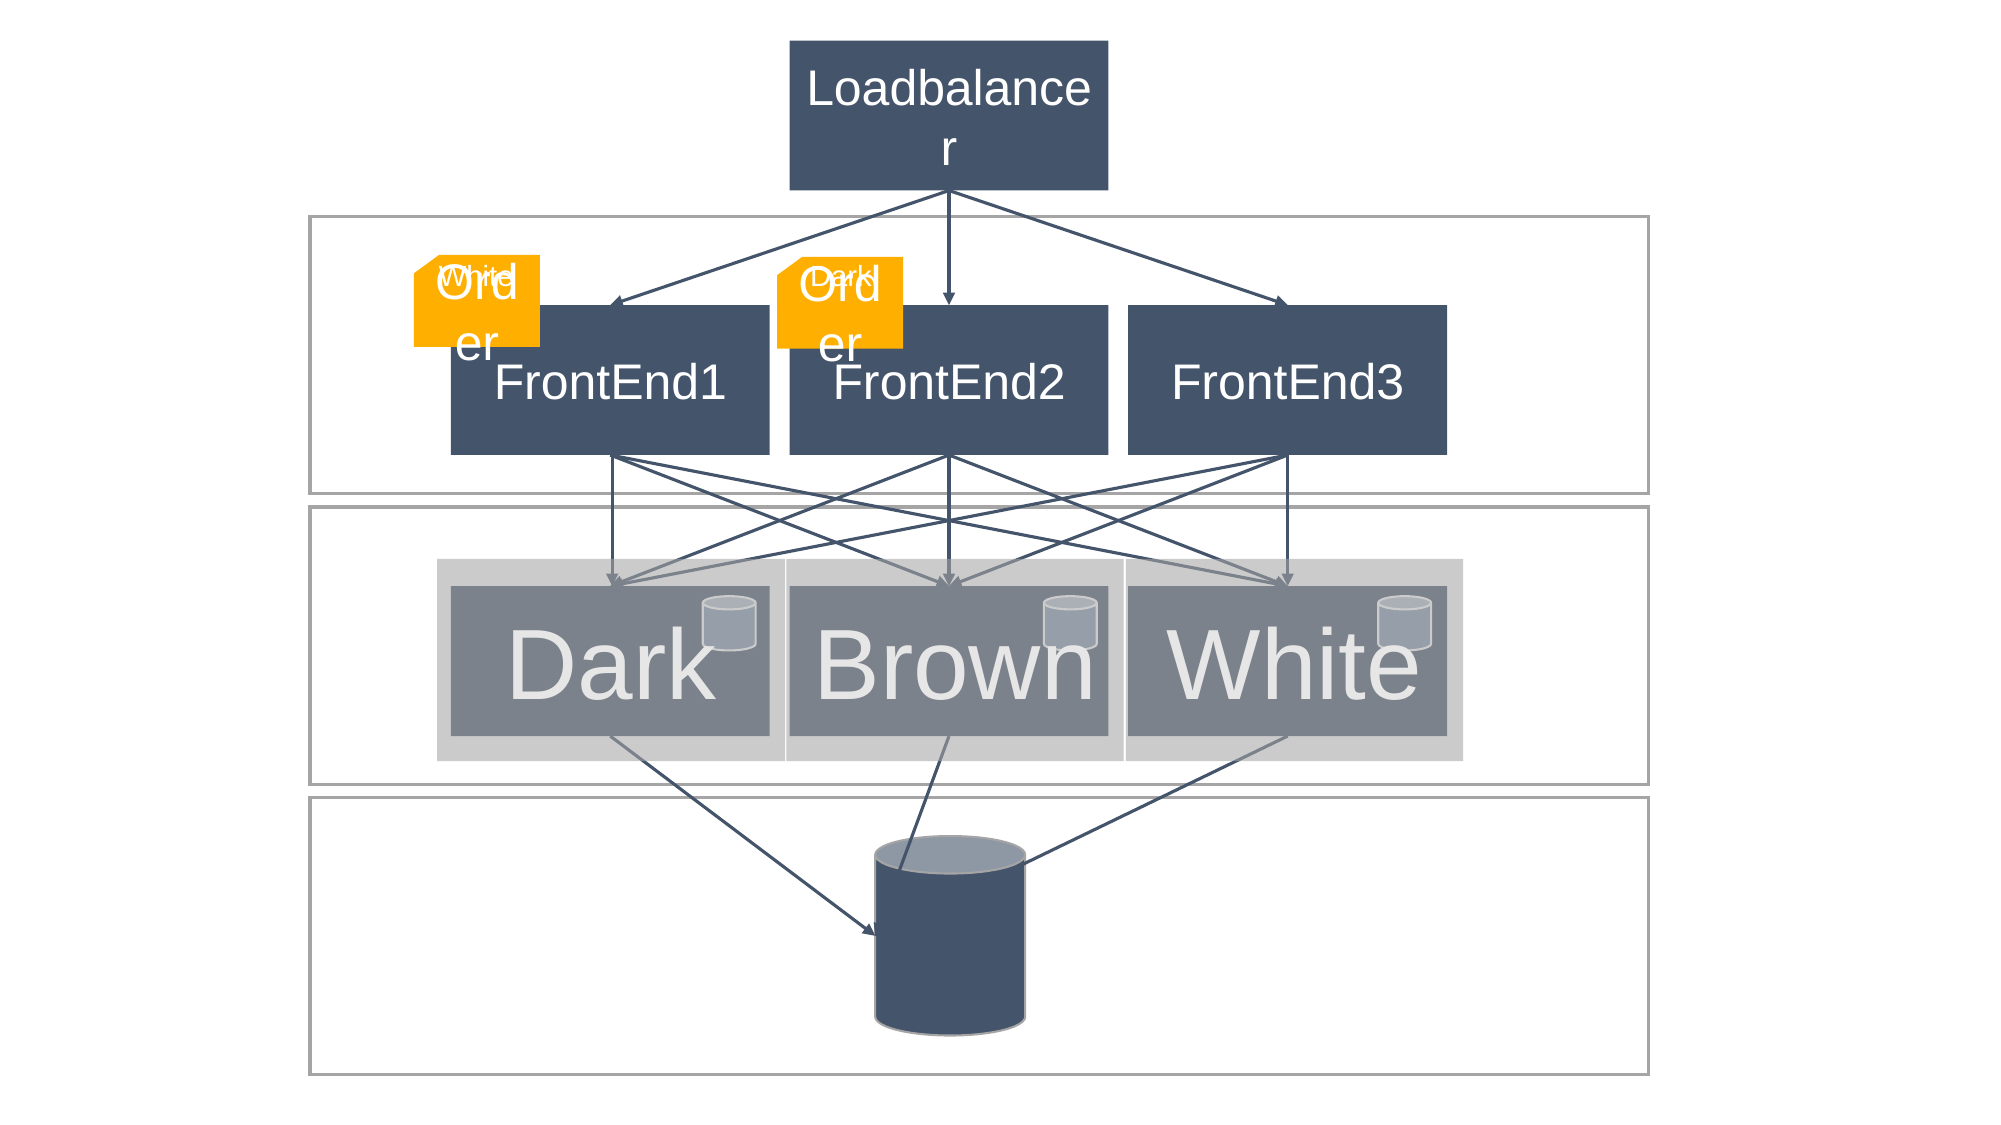

Loadbalancer

Dark
Order
White
Order
FrontEnd1
FrontEnd2
FrontEnd3

Dark
Brown
White